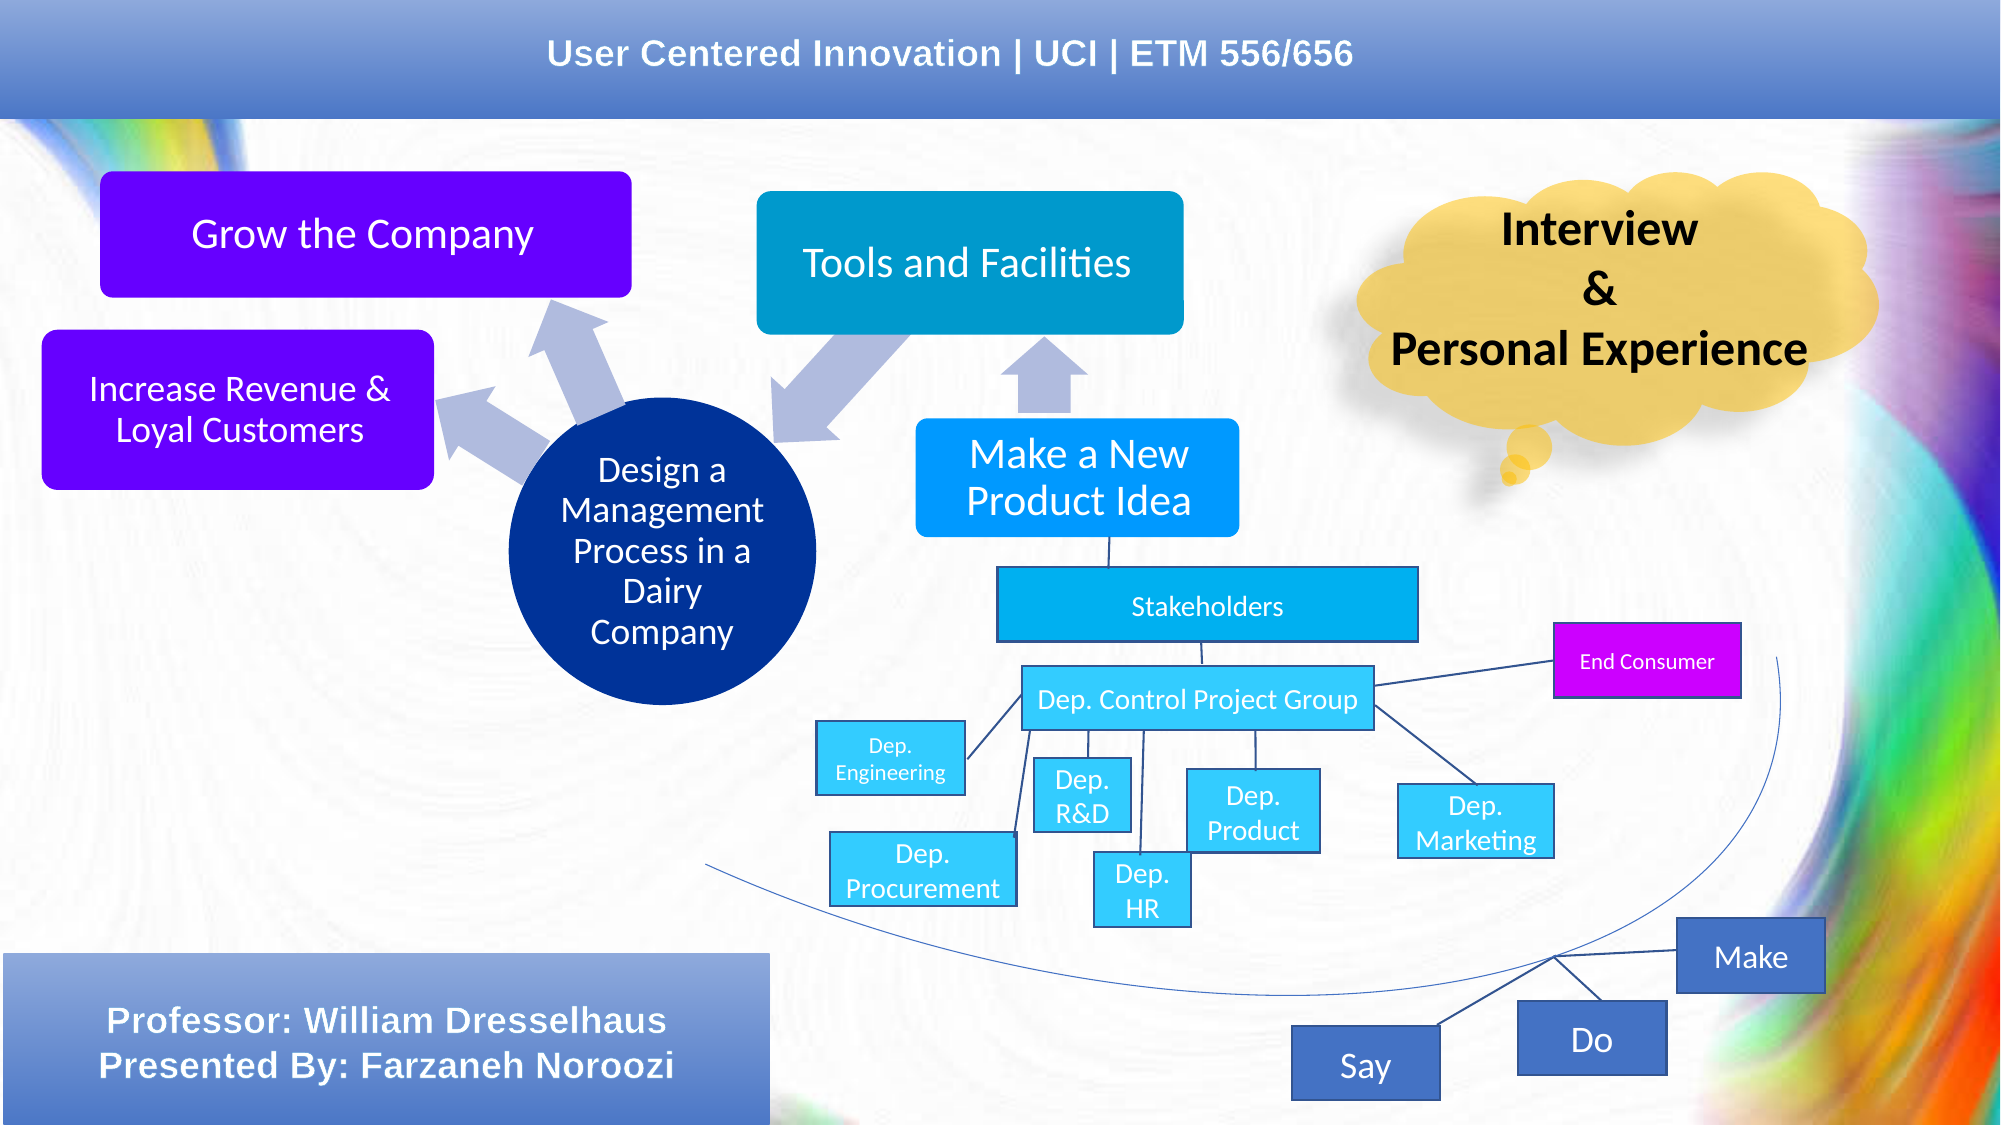

User Centered Innovation | UCI | ETM 556/656
Design a Management Process in a Dairy Company
Increase Revenue & Loyal Customers
Grow the Company
Make a New Product Idea
Tools and Facilities

Interview
&
Personal Experience
Stakeholders
End Consumer
Dep. Control Project Group
Dep. Engineering
Dep. R&D
Dep. Product
Dep.
Marketing
Dep. Procurement
Dep. HR
Make
Professor: William Dresselhaus
Presented By: Farzaneh Noroozi
Do
Say